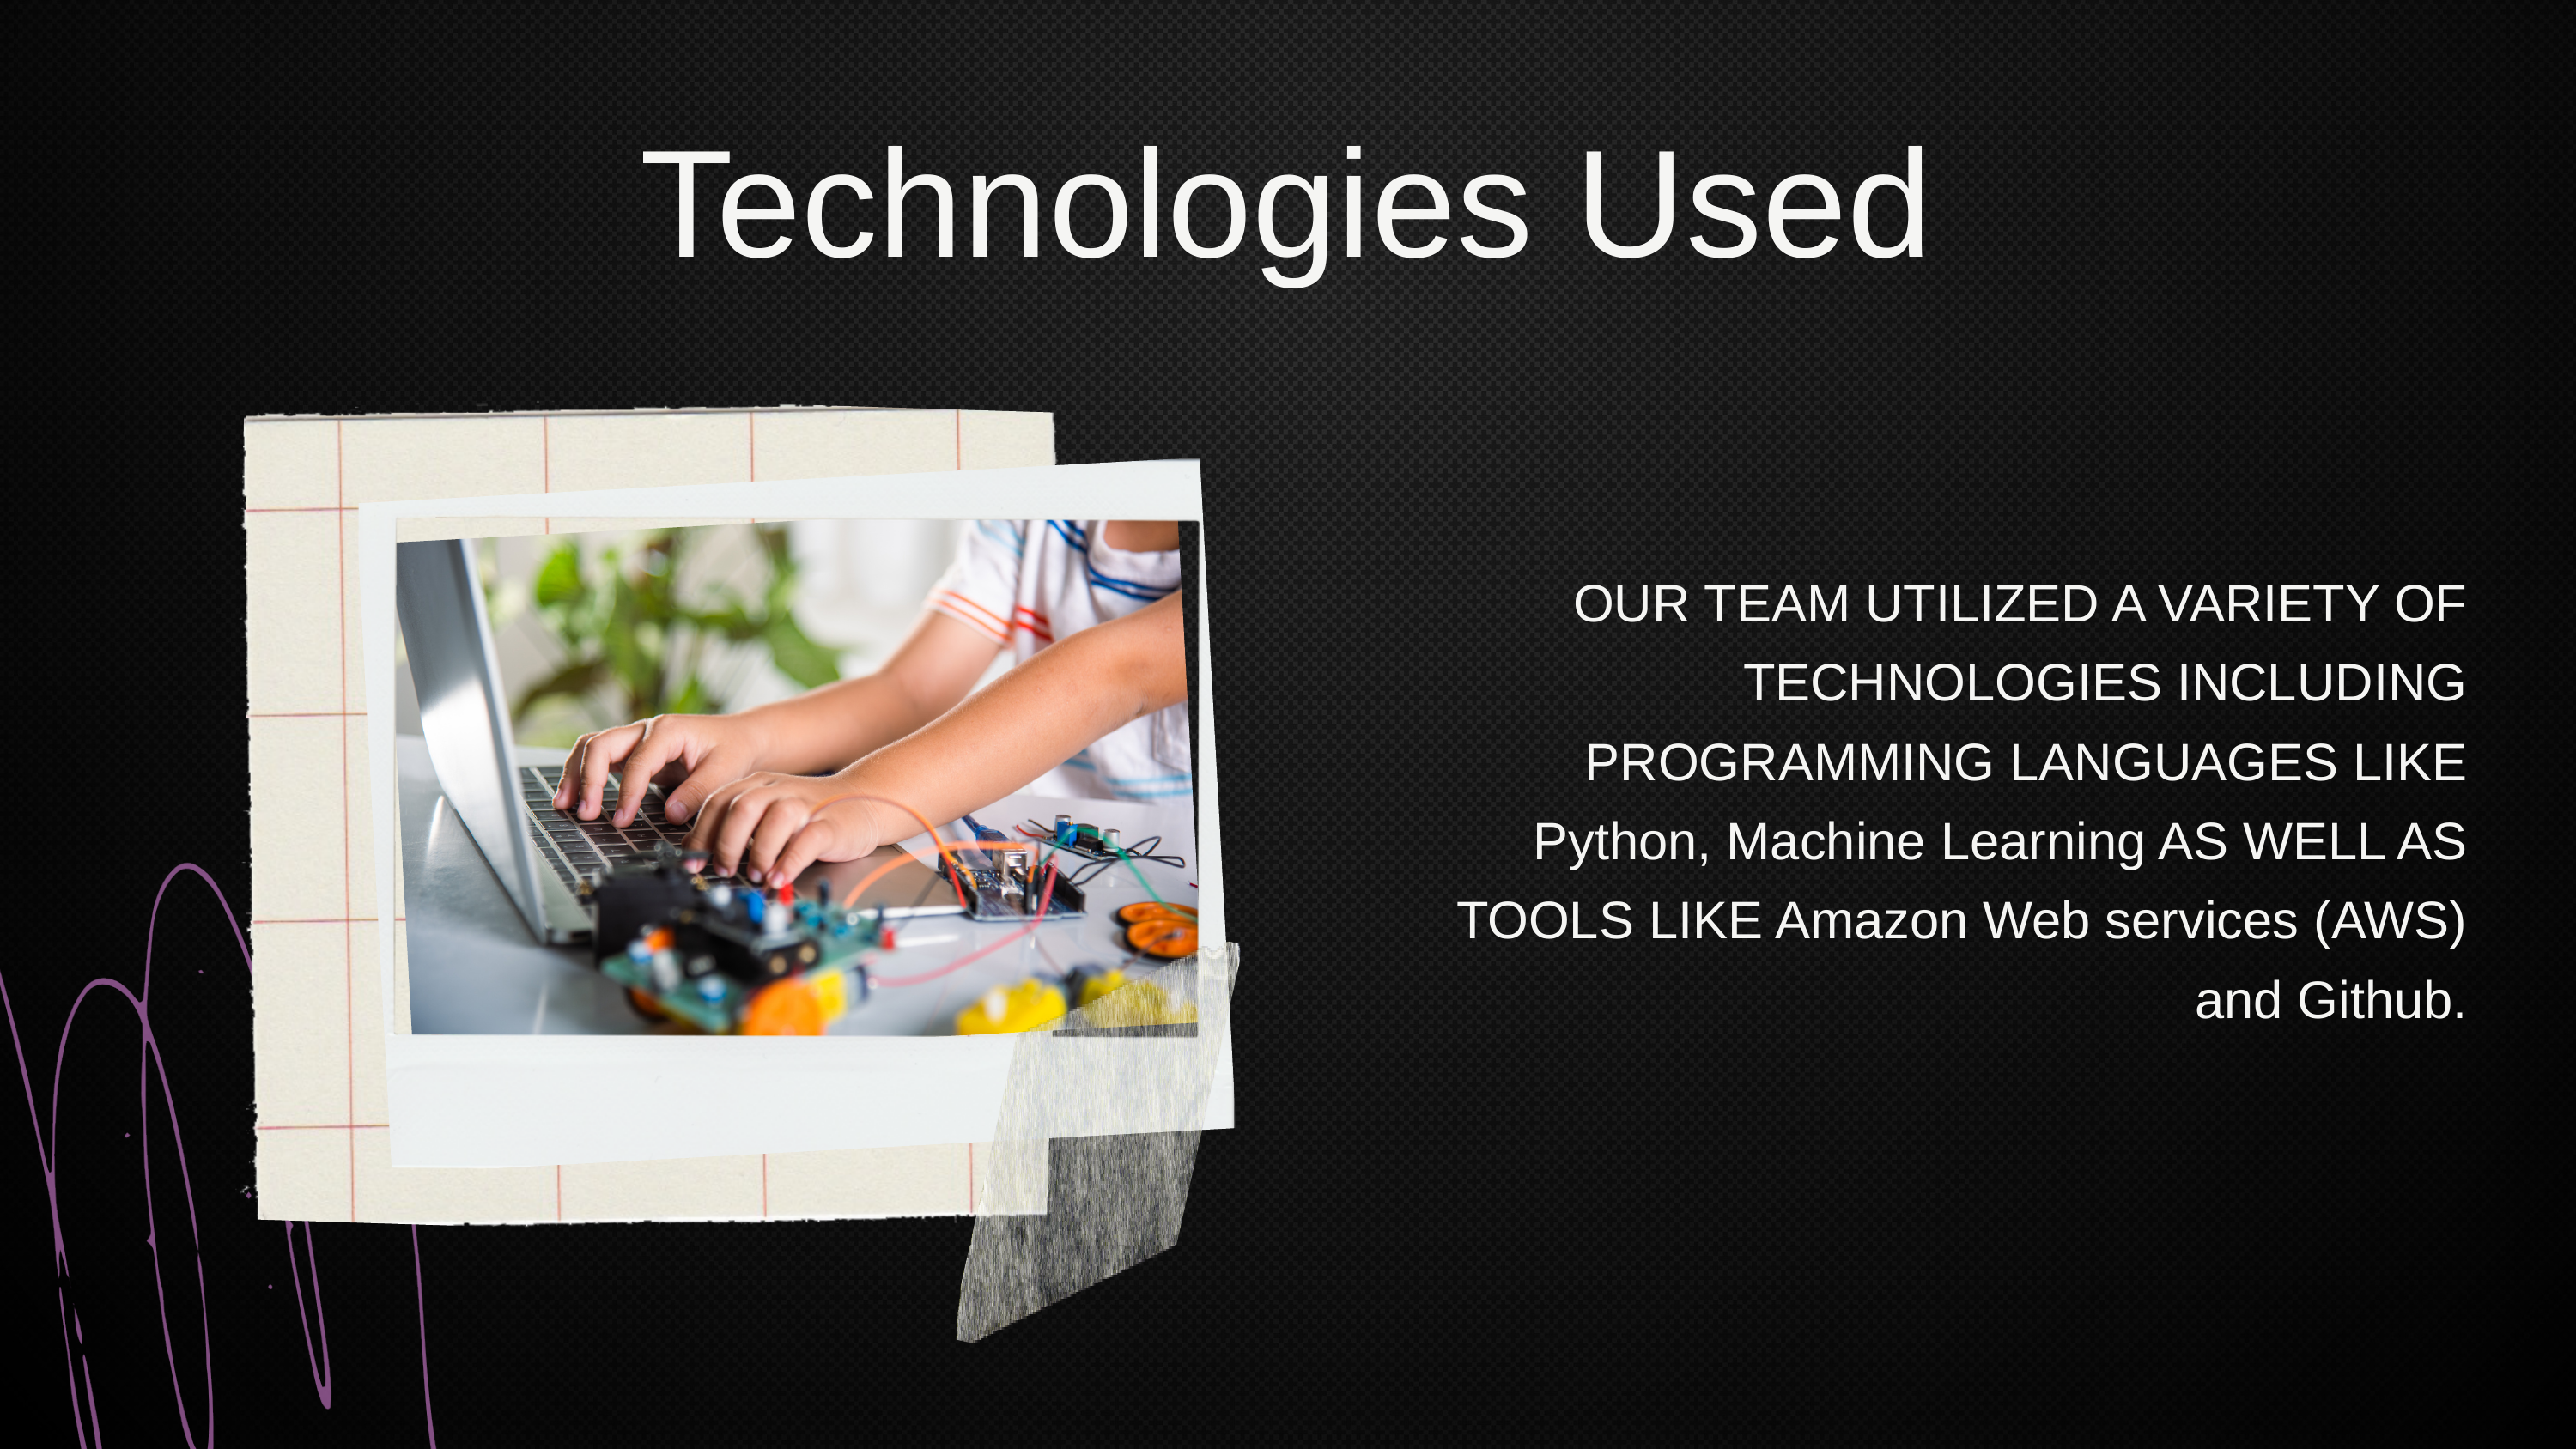

Technologies Used

OUR TEAM UTILIZED A VARIETY OF TECHNOLOGIES INCLUDING PROGRAMMING LANGUAGES LIKE Python, Machine Learning AS WELL AS TOOLS LIKE Amazon Web services (AWS) and Github.